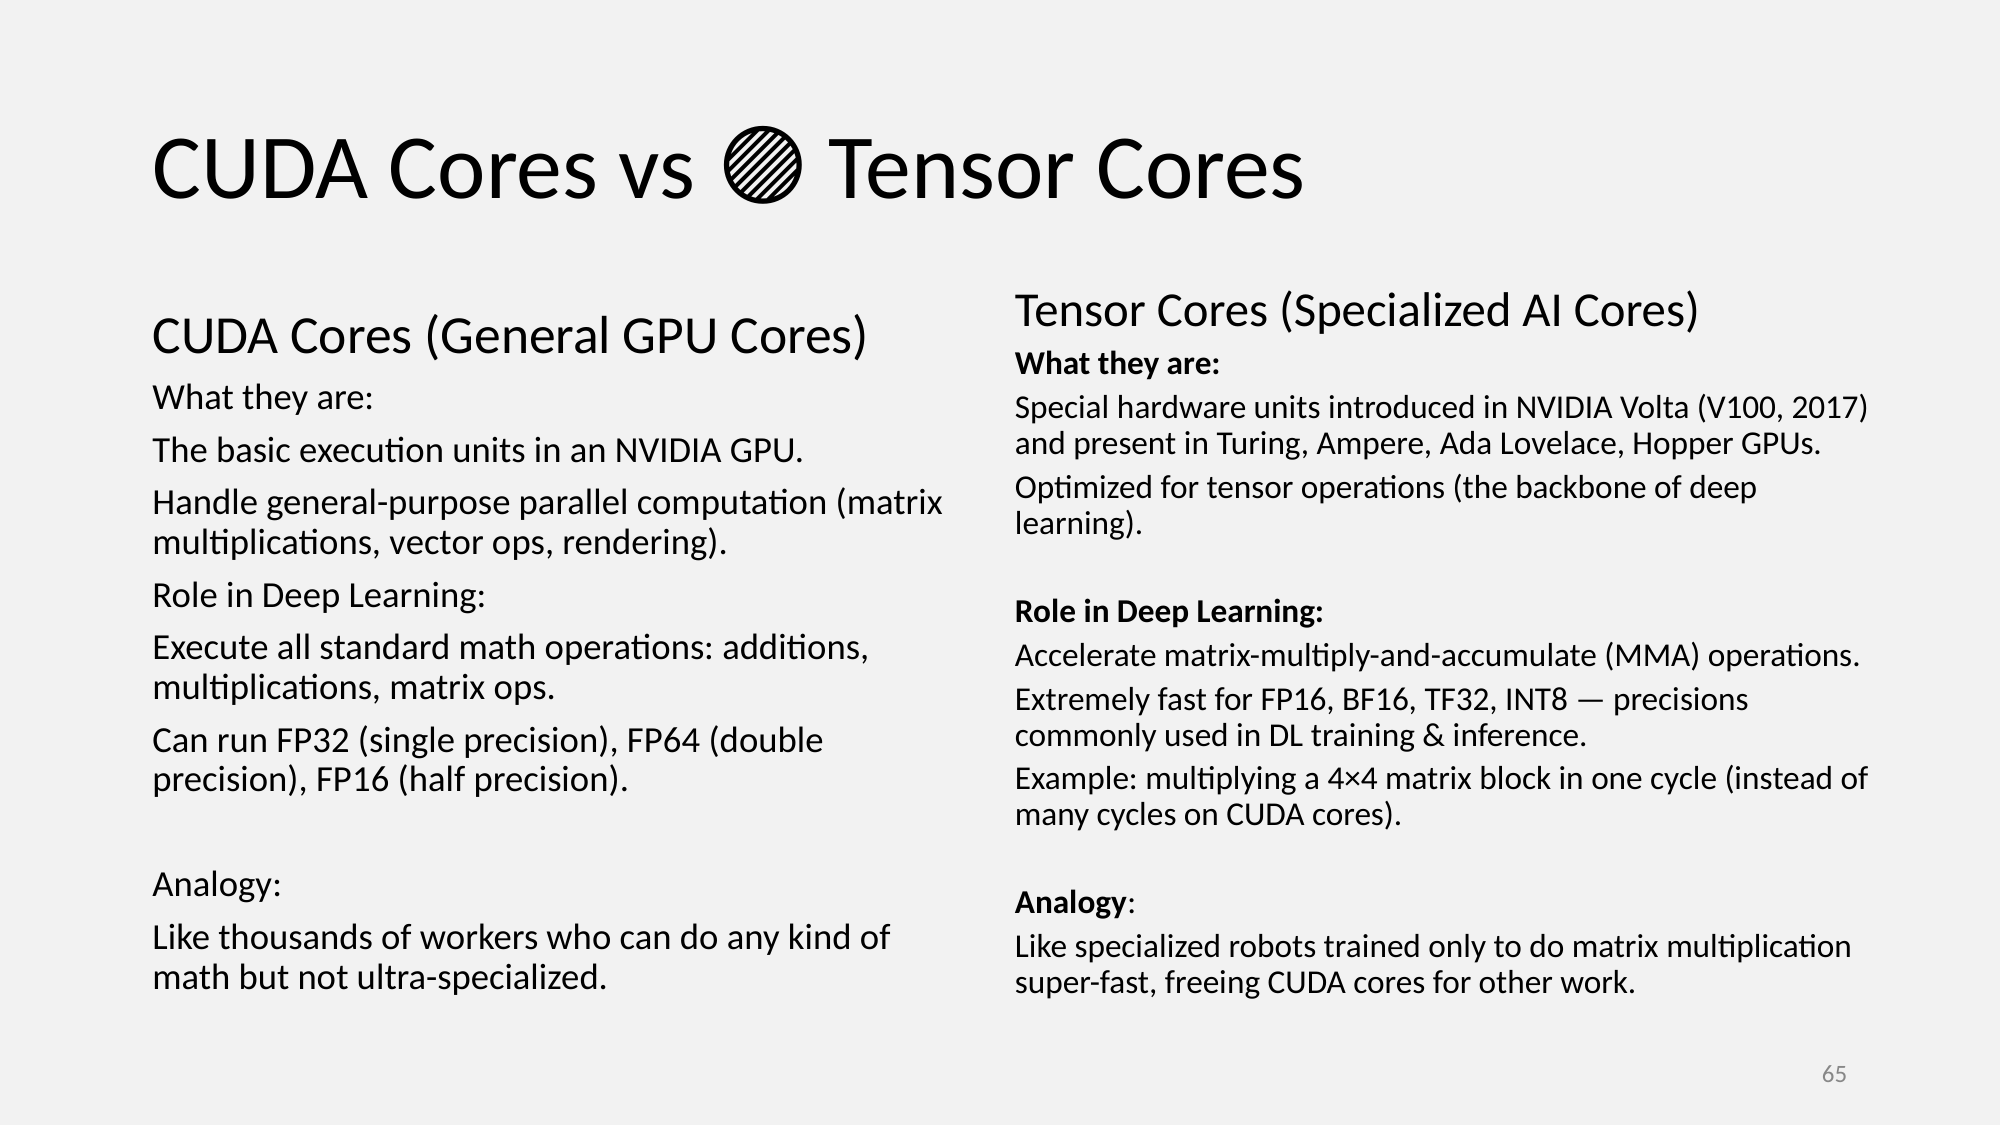

# CUDA Cores vs 🟣 Tensor Cores
Tensor Cores (Specialized AI Cores)
What they are:
Special hardware units introduced in NVIDIA Volta (V100, 2017) and present in Turing, Ampere, Ada Lovelace, Hopper GPUs.
Optimized for tensor operations (the backbone of deep learning).

Role in Deep Learning:
Accelerate matrix-multiply-and-accumulate (MMA) operations.
Extremely fast for FP16, BF16, TF32, INT8 — precisions commonly used in DL training & inference.
Example: multiplying a 4×4 matrix block in one cycle (instead of many cycles on CUDA cores).

Analogy:
Like specialized robots trained only to do matrix multiplication super-fast, freeing CUDA cores for other work.
CUDA Cores (General GPU Cores)
What they are:
The basic execution units in an NVIDIA GPU.
Handle general-purpose parallel computation (matrix multiplications, vector ops, rendering).
Role in Deep Learning:
Execute all standard math operations: additions, multiplications, matrix ops.
Can run FP32 (single precision), FP64 (double precision), FP16 (half precision).

Analogy:
Like thousands of workers who can do any kind of math but not ultra-specialized.
65